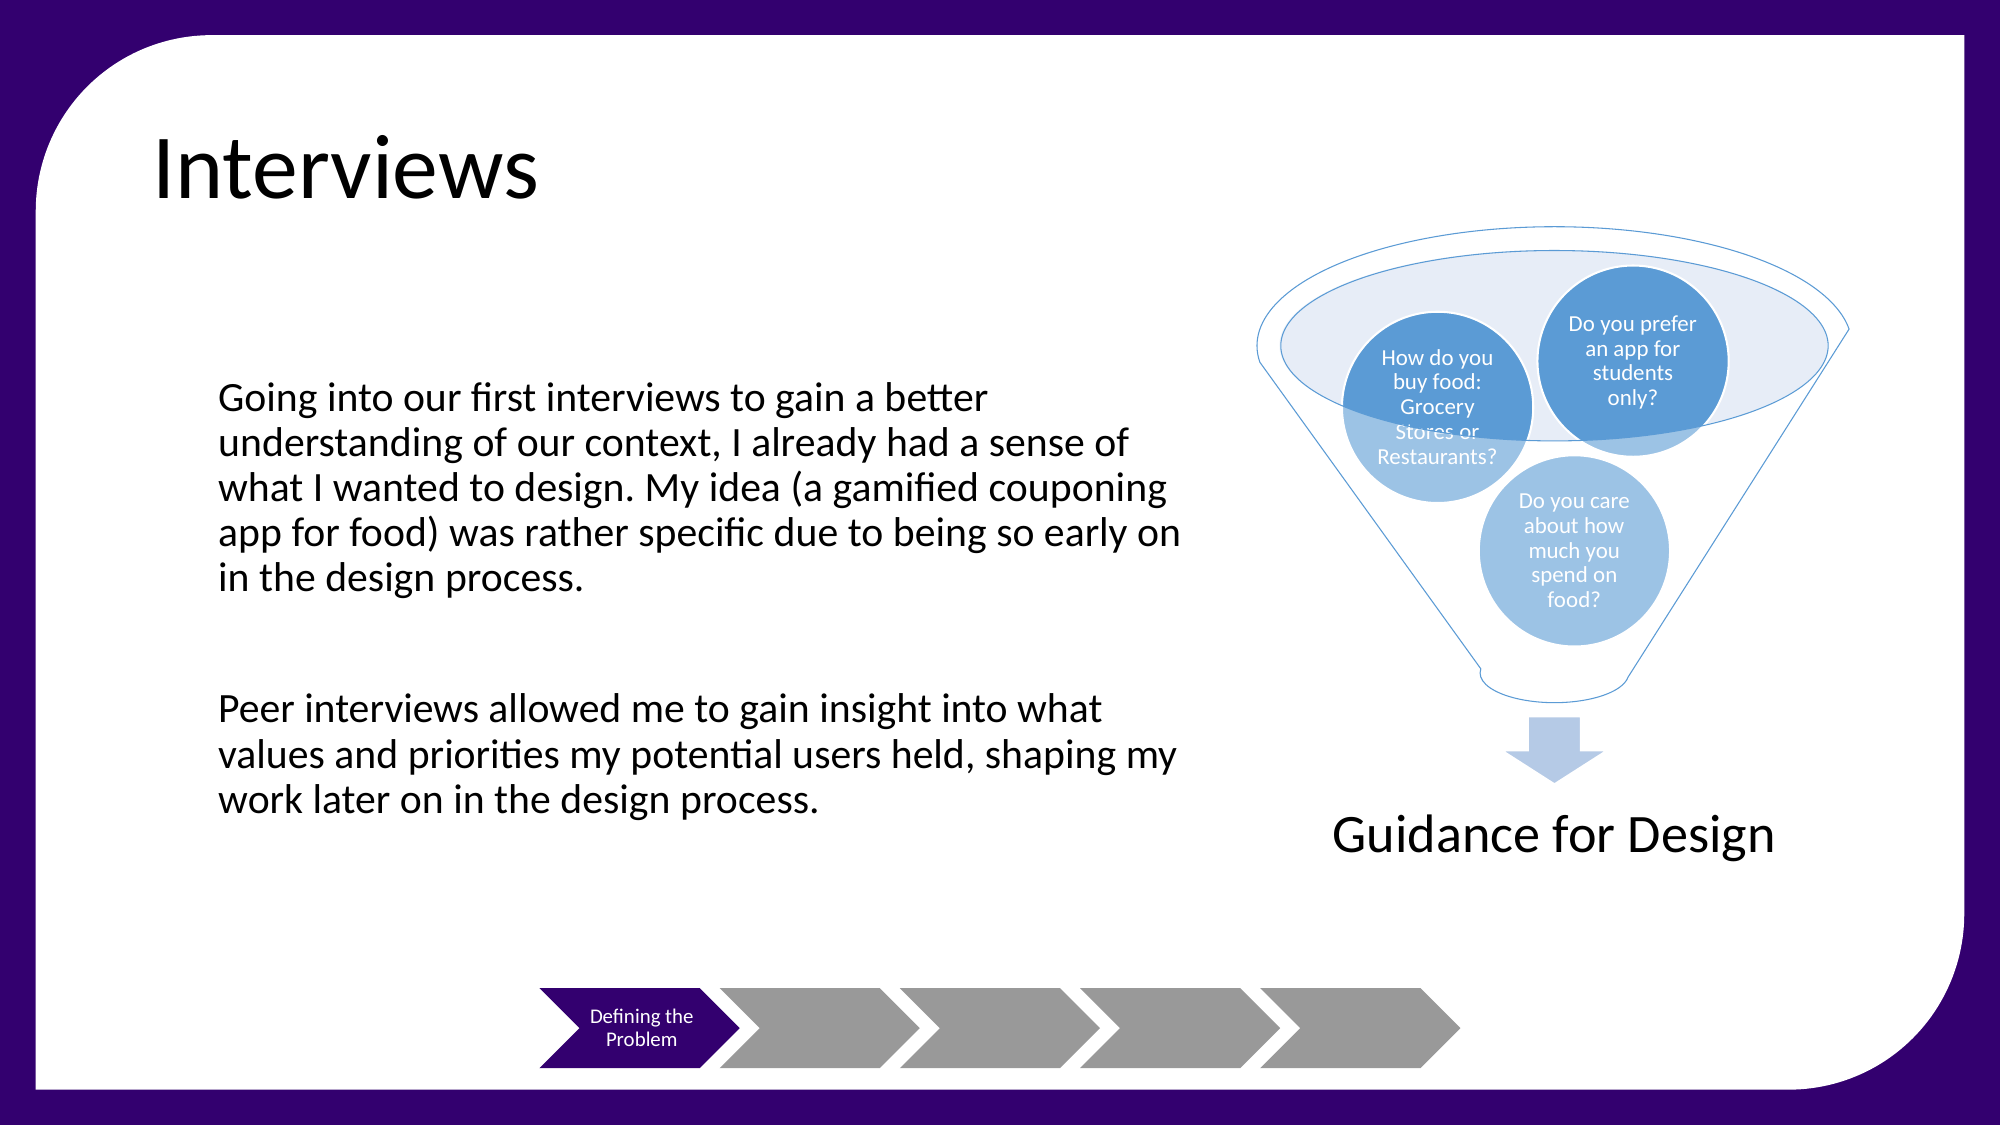

# Interviews
Guidance for Design
Do you care about how much you spend on food?
How do you buy food: Grocery Stores or Restaurants?
Do you prefer an app for students only?
Going into our first interviews to gain a better understanding of our context, I already had a sense of what I wanted to design. My idea (a gamified couponing app for food) was rather specific due to being so early on in the design process.

Peer interviews allowed me to gain insight into what values and priorities my potential users held, shaping my work later on in the design process.
Defining the Problem